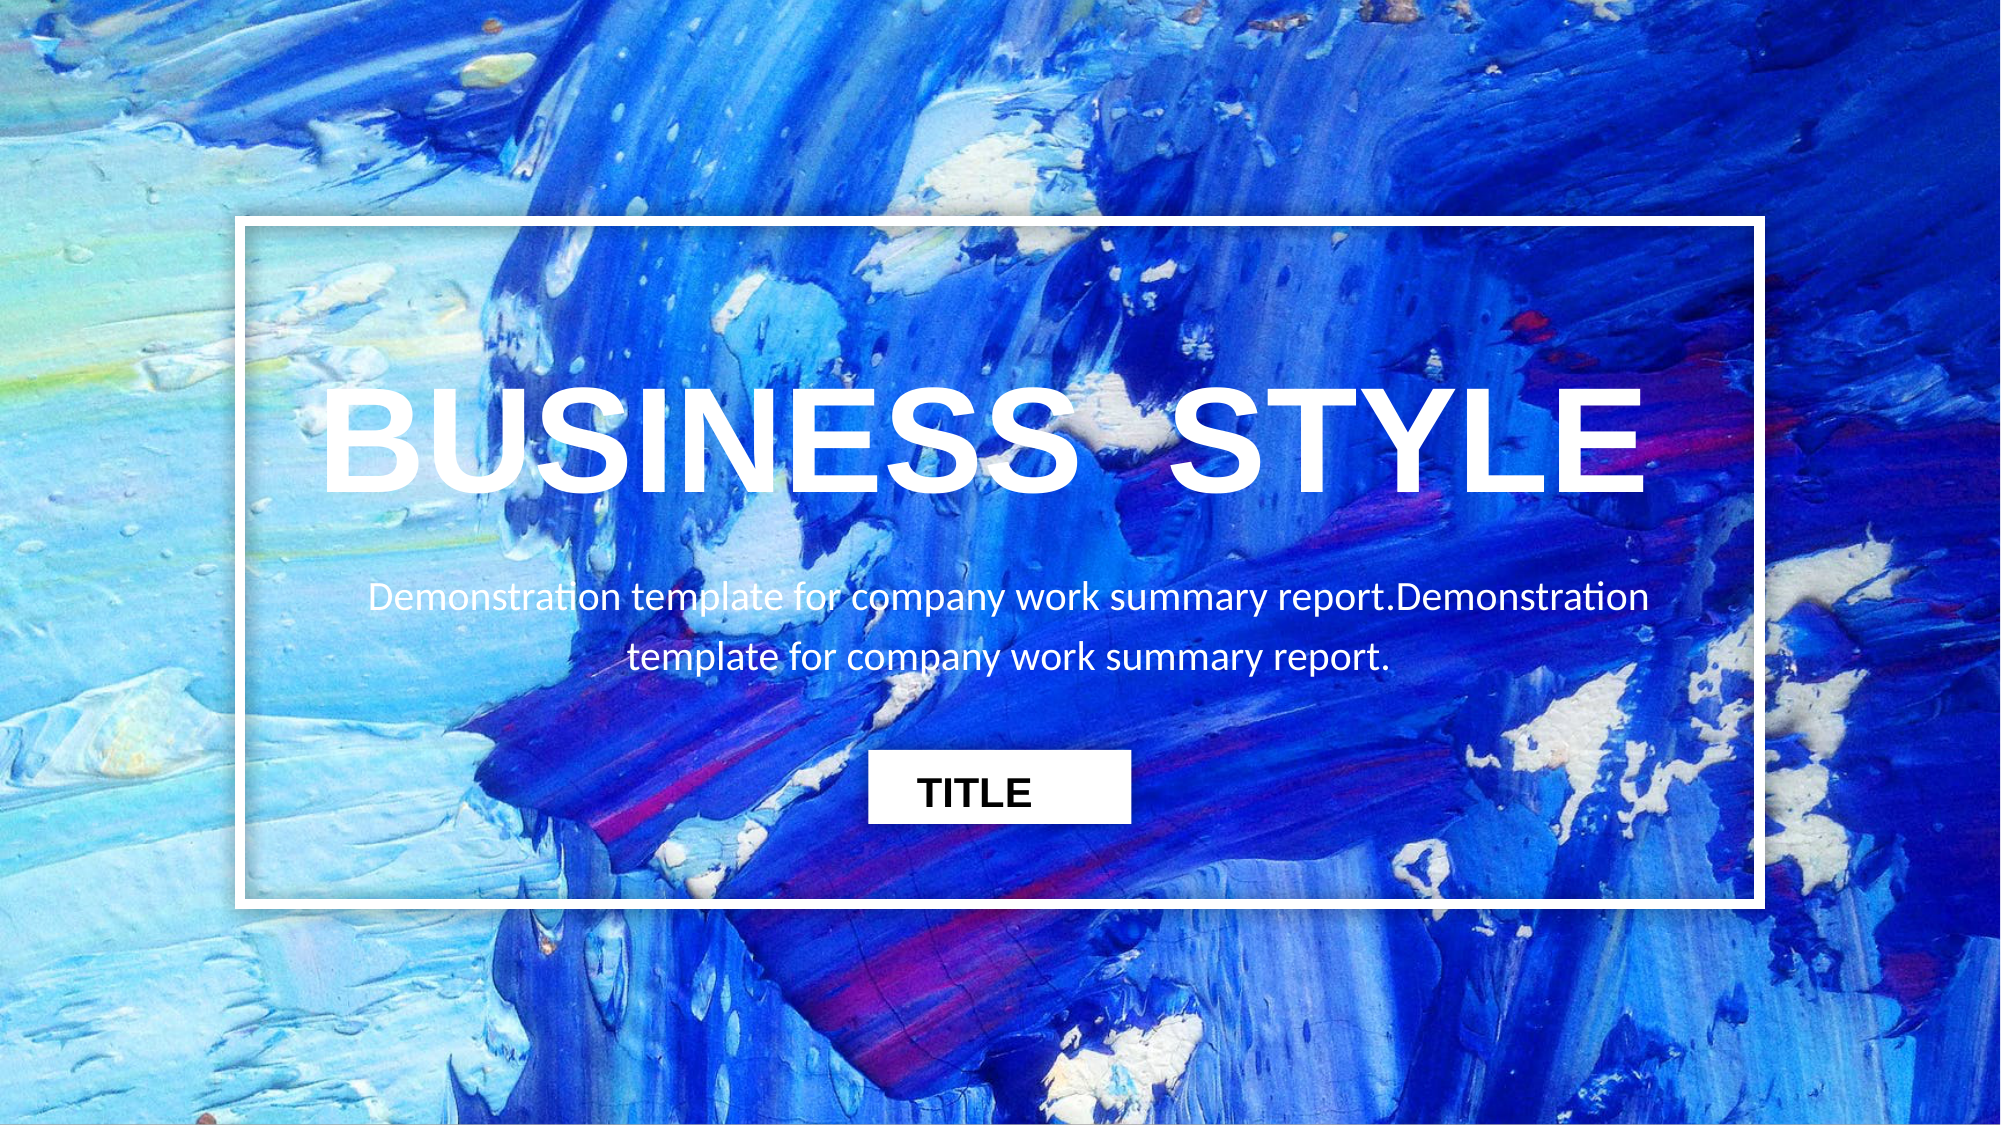

BUSINESS  STYLE
Demonstration template for company work summary report.Demonstration template for company work summary report.
TITLE